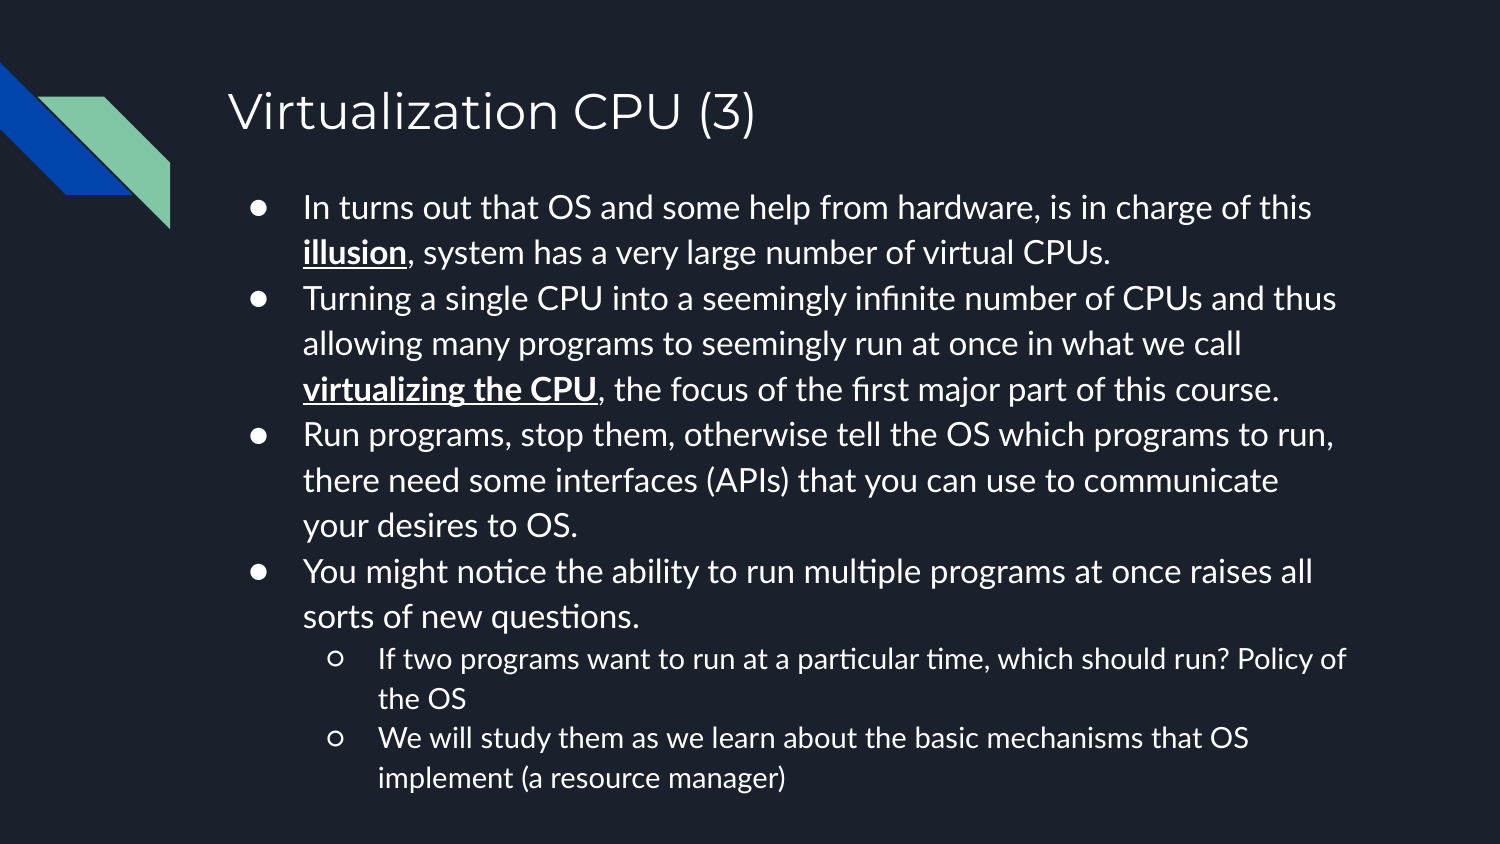

# Virtualization CPU (3)
In turns out that OS and some help from hardware, is in charge of this illusion, system has a very large number of virtual CPUs.
Turning a single CPU into a seemingly infinite number of CPUs and thus allowing many programs to seemingly run at once in what we call virtualizing the CPU, the focus of the first major part of this course.
Run programs, stop them, otherwise tell the OS which programs to run, there need some interfaces (APIs) that you can use to communicate your desires to OS.
You might notice the ability to run multiple programs at once raises all sorts of new questions.
If two programs want to run at a particular time, which should run? Policy of the OS
We will study them as we learn about the basic mechanisms that OS implement (a resource manager)